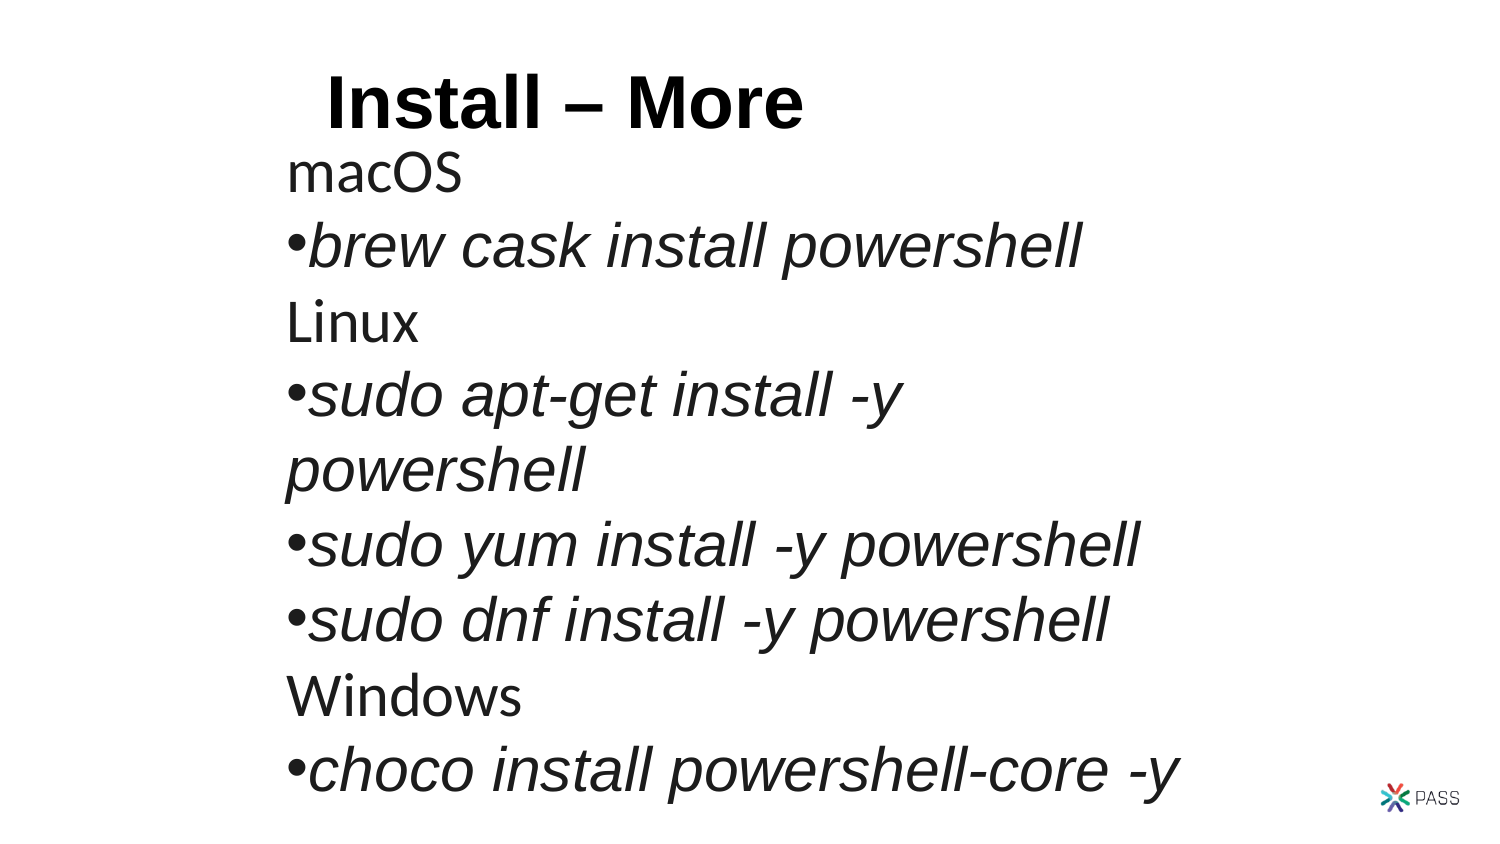

# Install – More Seriously!
macOS
brew cask install powershell
Linux
sudo apt-get install -y powershell
sudo yum install -y powershell
sudo dnf install -y powershell
Windows
choco install powershell-core -y